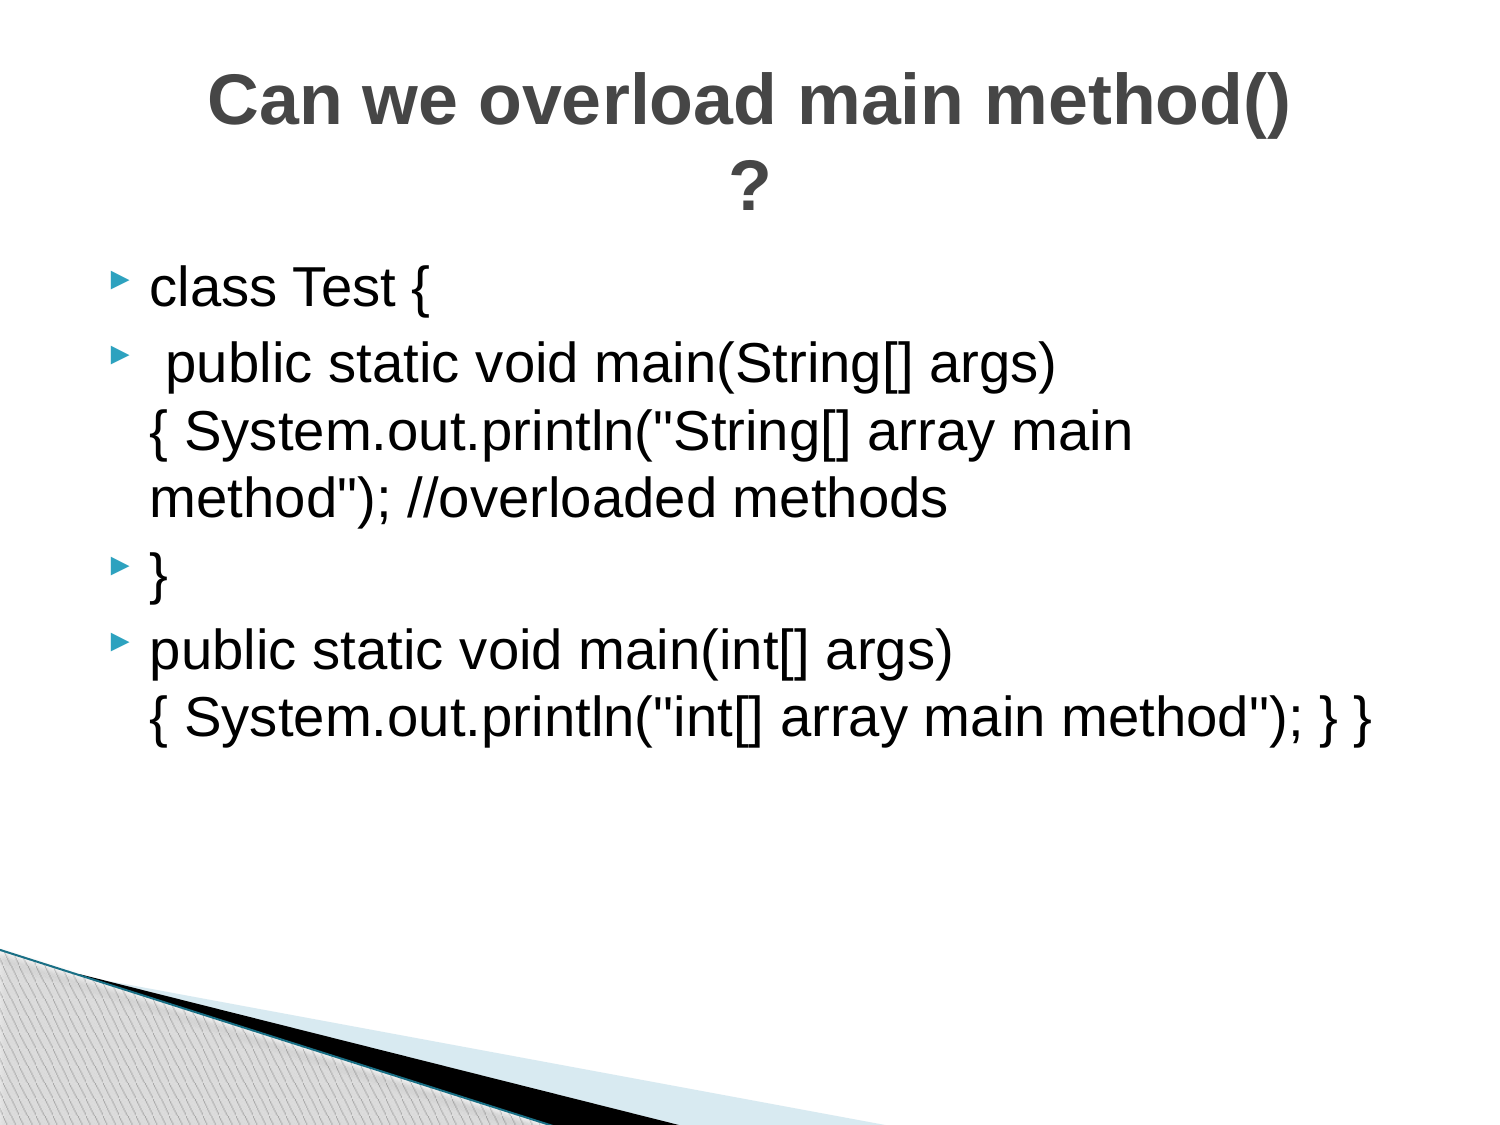

# Can we overload main method() ?
class Test {
 public static void main(String[] args) { System.out.println("String[] array main method"); //overloaded methods
}
public static void main(int[] args) { System.out.println("int[] array main method"); } }